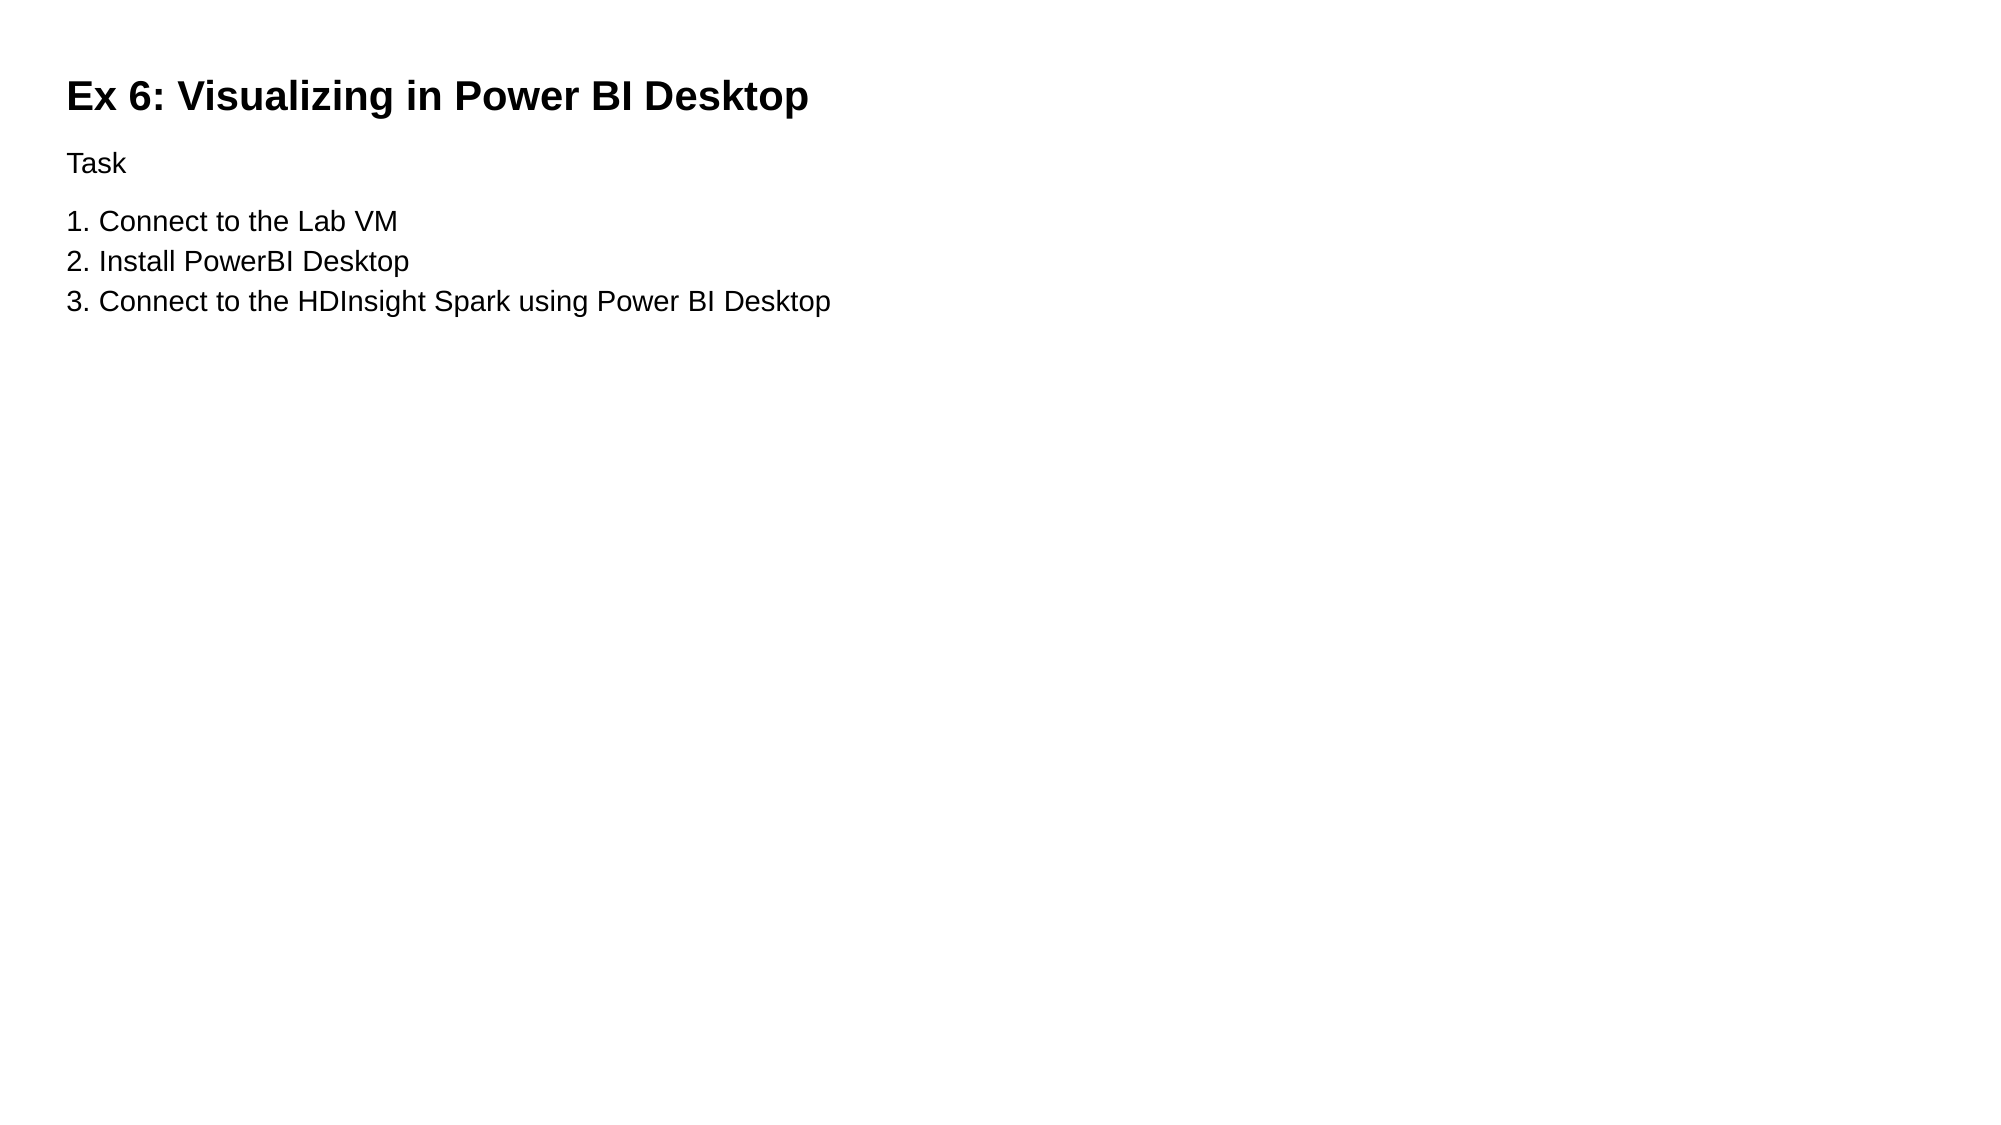

# Ex 6: Visualizing in Power BI Desktop
Task
1. Connect to the Lab VM
2. Install PowerBI Desktop
3. Connect to the HDInsight Spark using Power BI Desktop